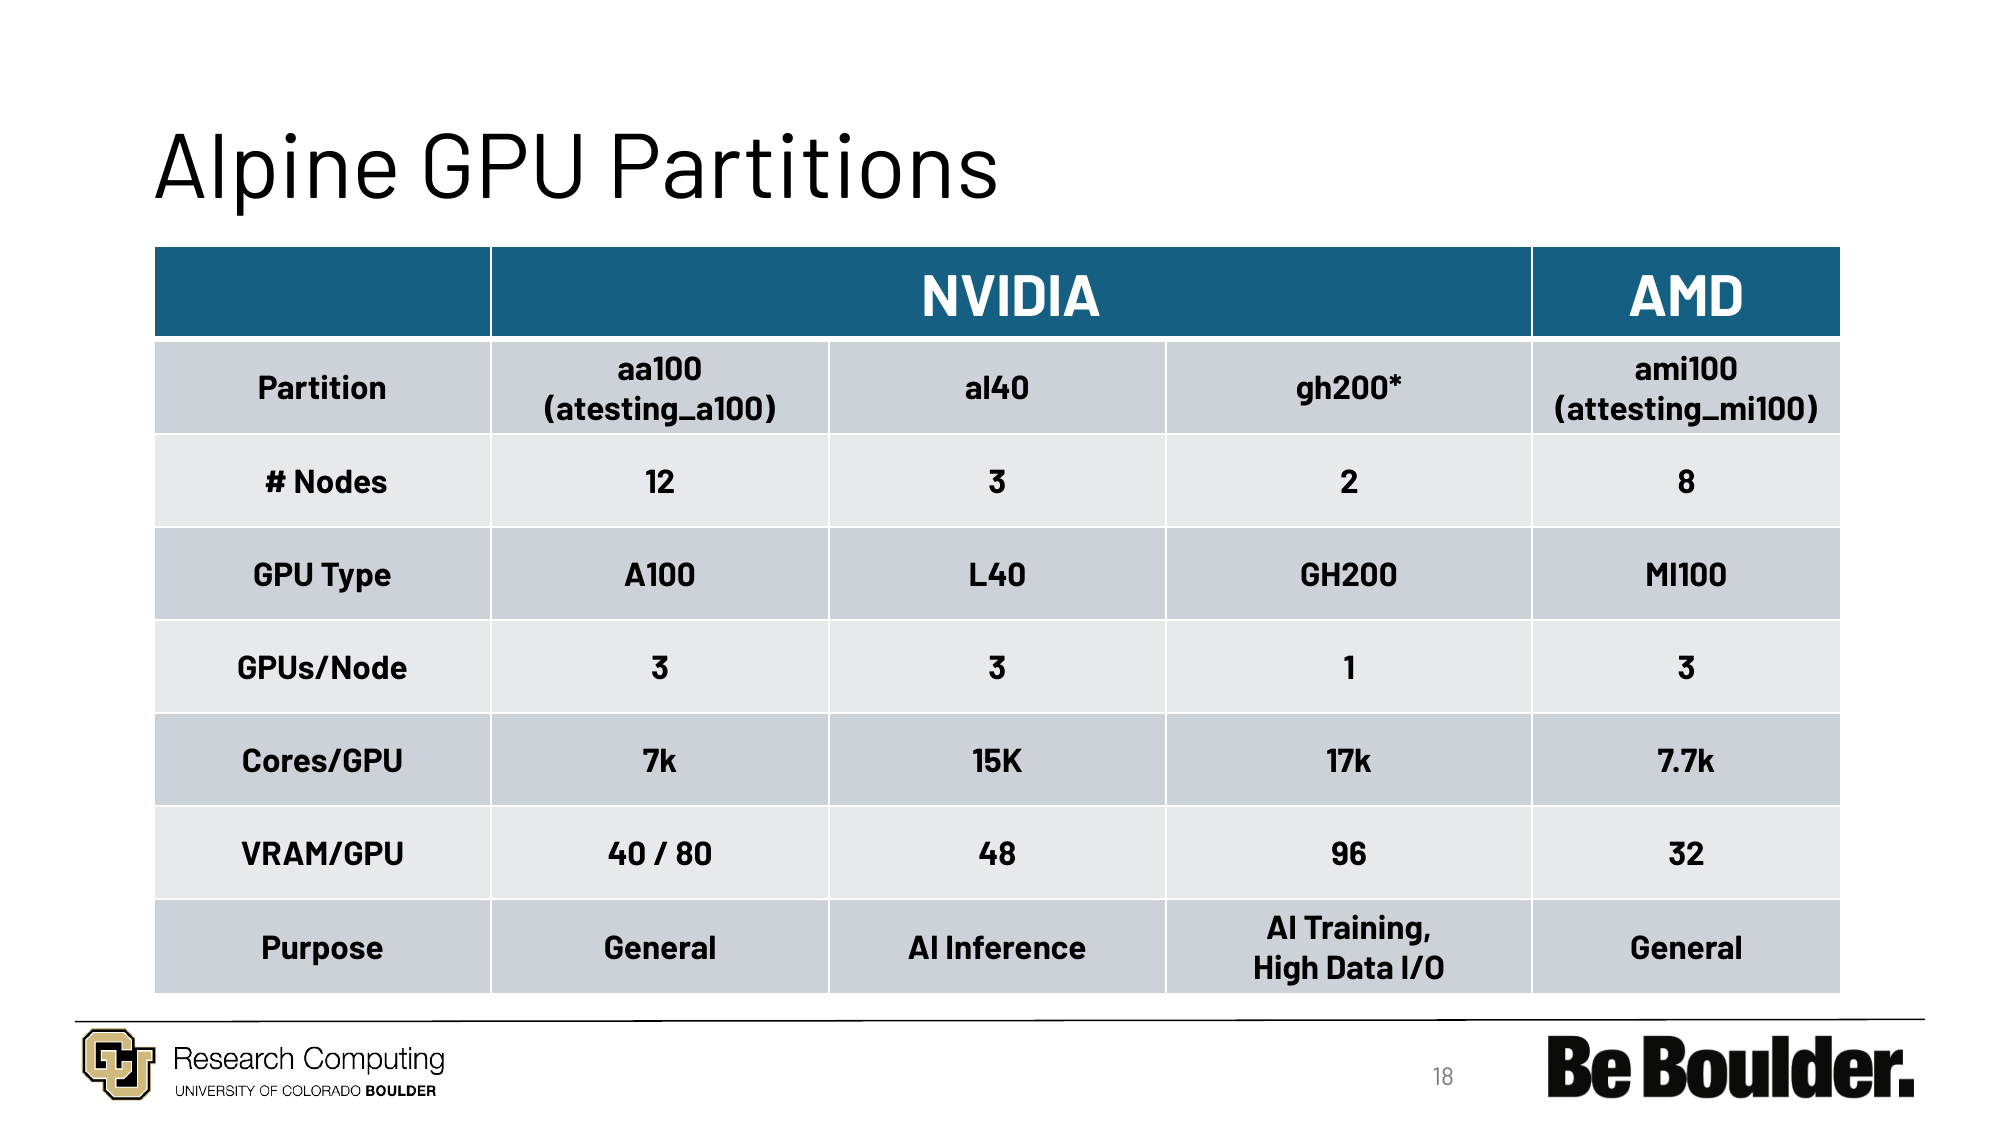

# Alpine GPU Partitions
|  | NVIDIA |  |  | AMD |
| --- | --- | --- | --- | --- |
| Partition | aa100 (atesting\_a100) | al40 | gh200\* | ami100 (attesting\_mi100) |
| # Nodes | 12 | 3 | 2 | 8 |
| GPU Type | A100 | L40 | GH200 | MI100 |
| GPUs/Node | 3 | 3 | 1 | 3 |
| Cores/GPU | 7k | 15K | 17k | 7.7k |
| VRAM/GPU | 40 / 80 | 48 | 96 | 32 |
| Purpose | General | AI Inference | AI Training, High Data I/O | General |
18